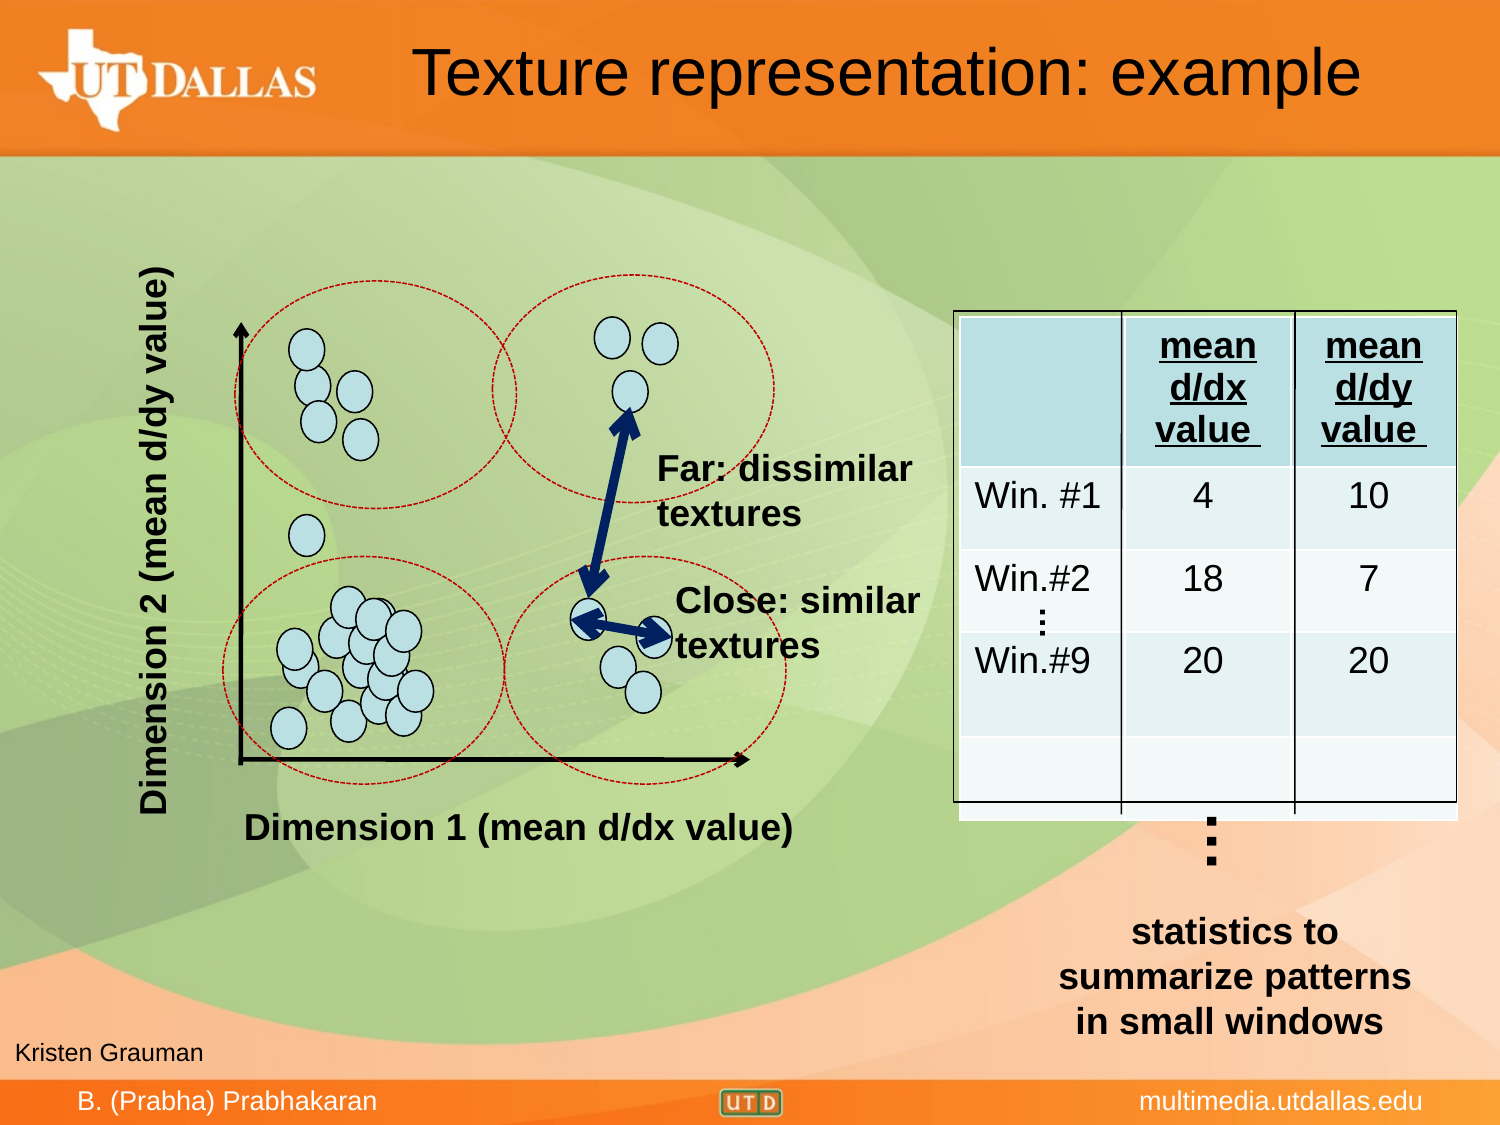

# Texture representation: example

|  | mean d/dx value | mean d/dy value |
| --- | --- | --- |
| Win. #1 | 4 | 10 |
| Win.#2 | 18 | 7 |
| Win.#9 | 20 | 20 |
|  |  |  |

Dimension 2 (mean d/dy value)
Far: dissimilar textures

Close: similar textures

Dimension 1 (mean d/dx value)
…
…
statistics to summarize patterns in small windows
Kristen Grauman